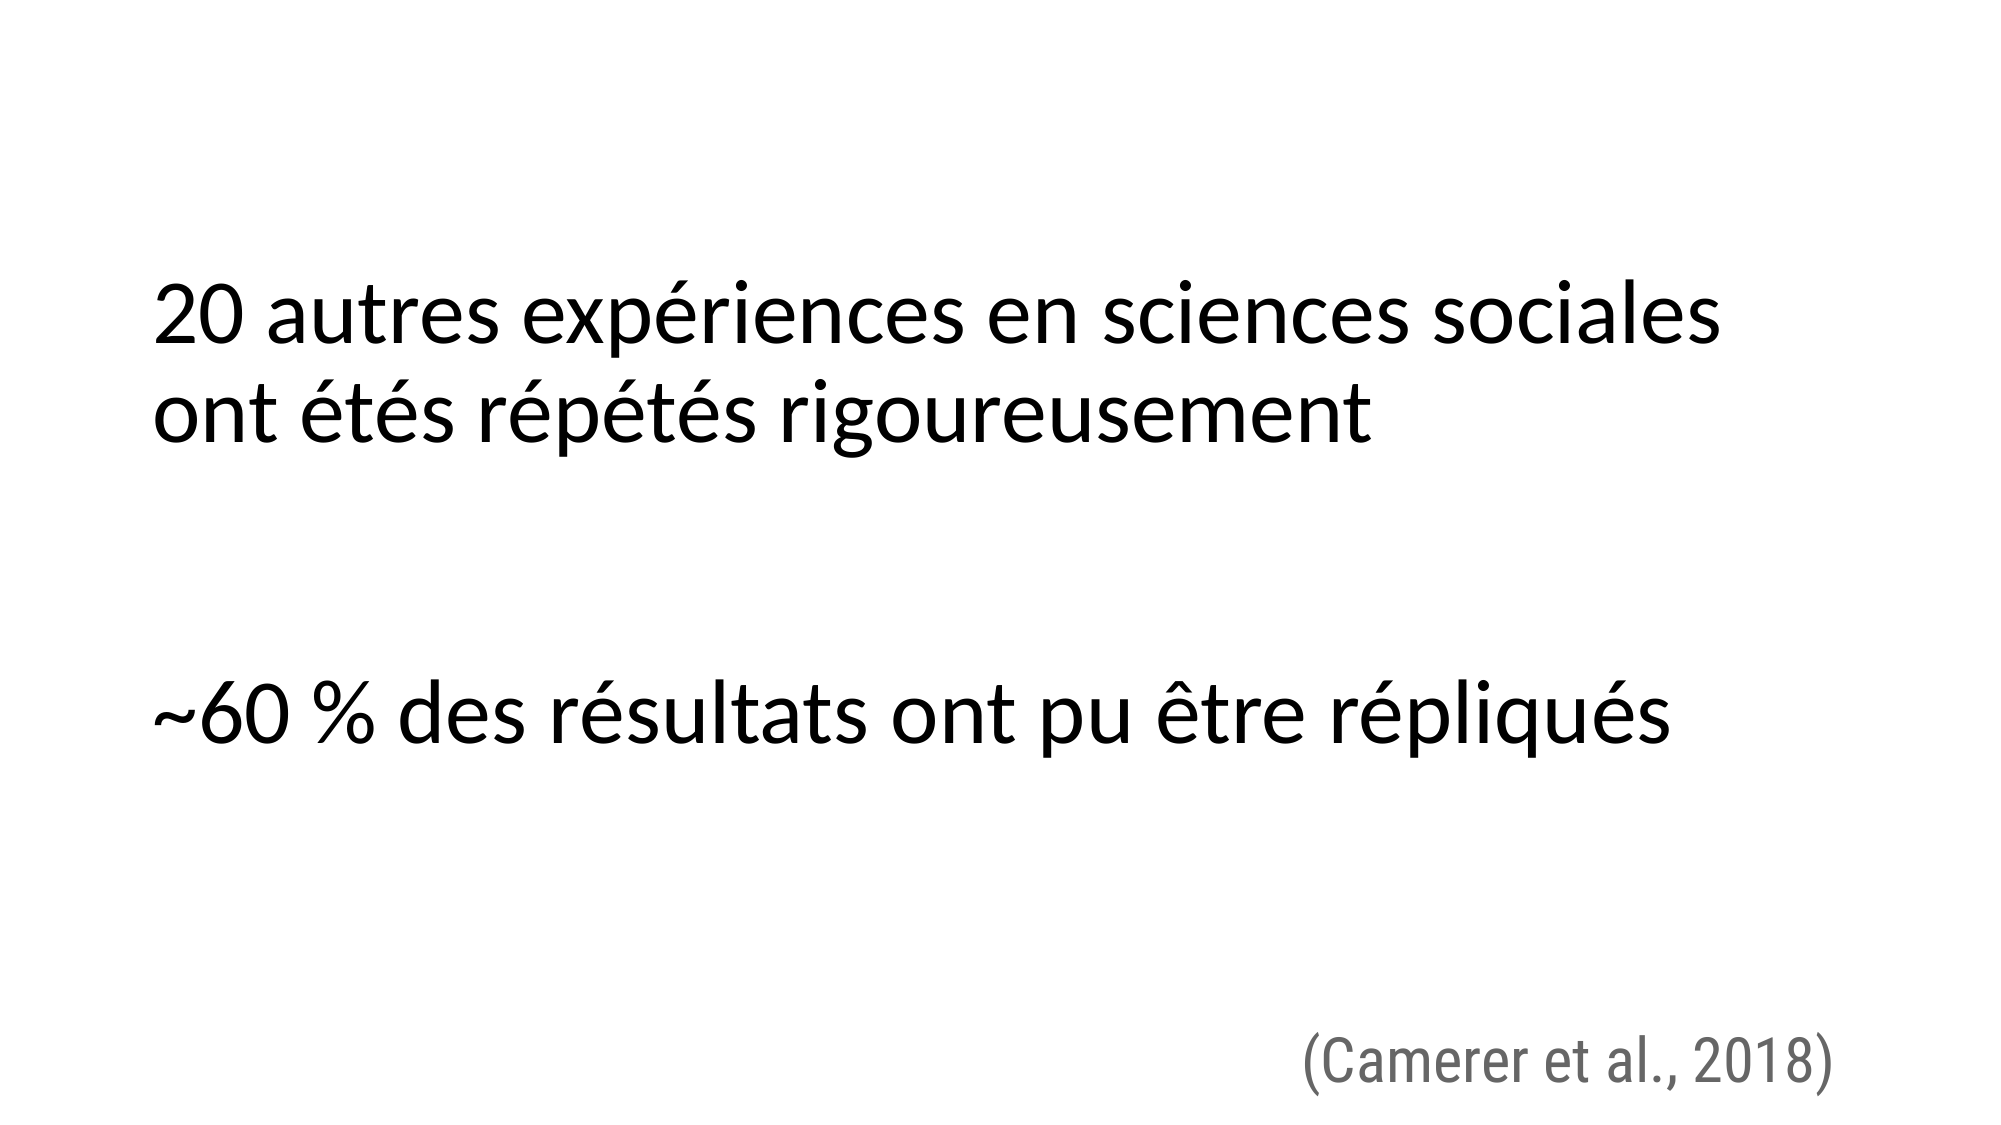

# 20 autres expériences en sciences sociales ont étés répétés rigoureusement
~60 % des résultats ont pu être répliqués
(Camerer et al., 2018)